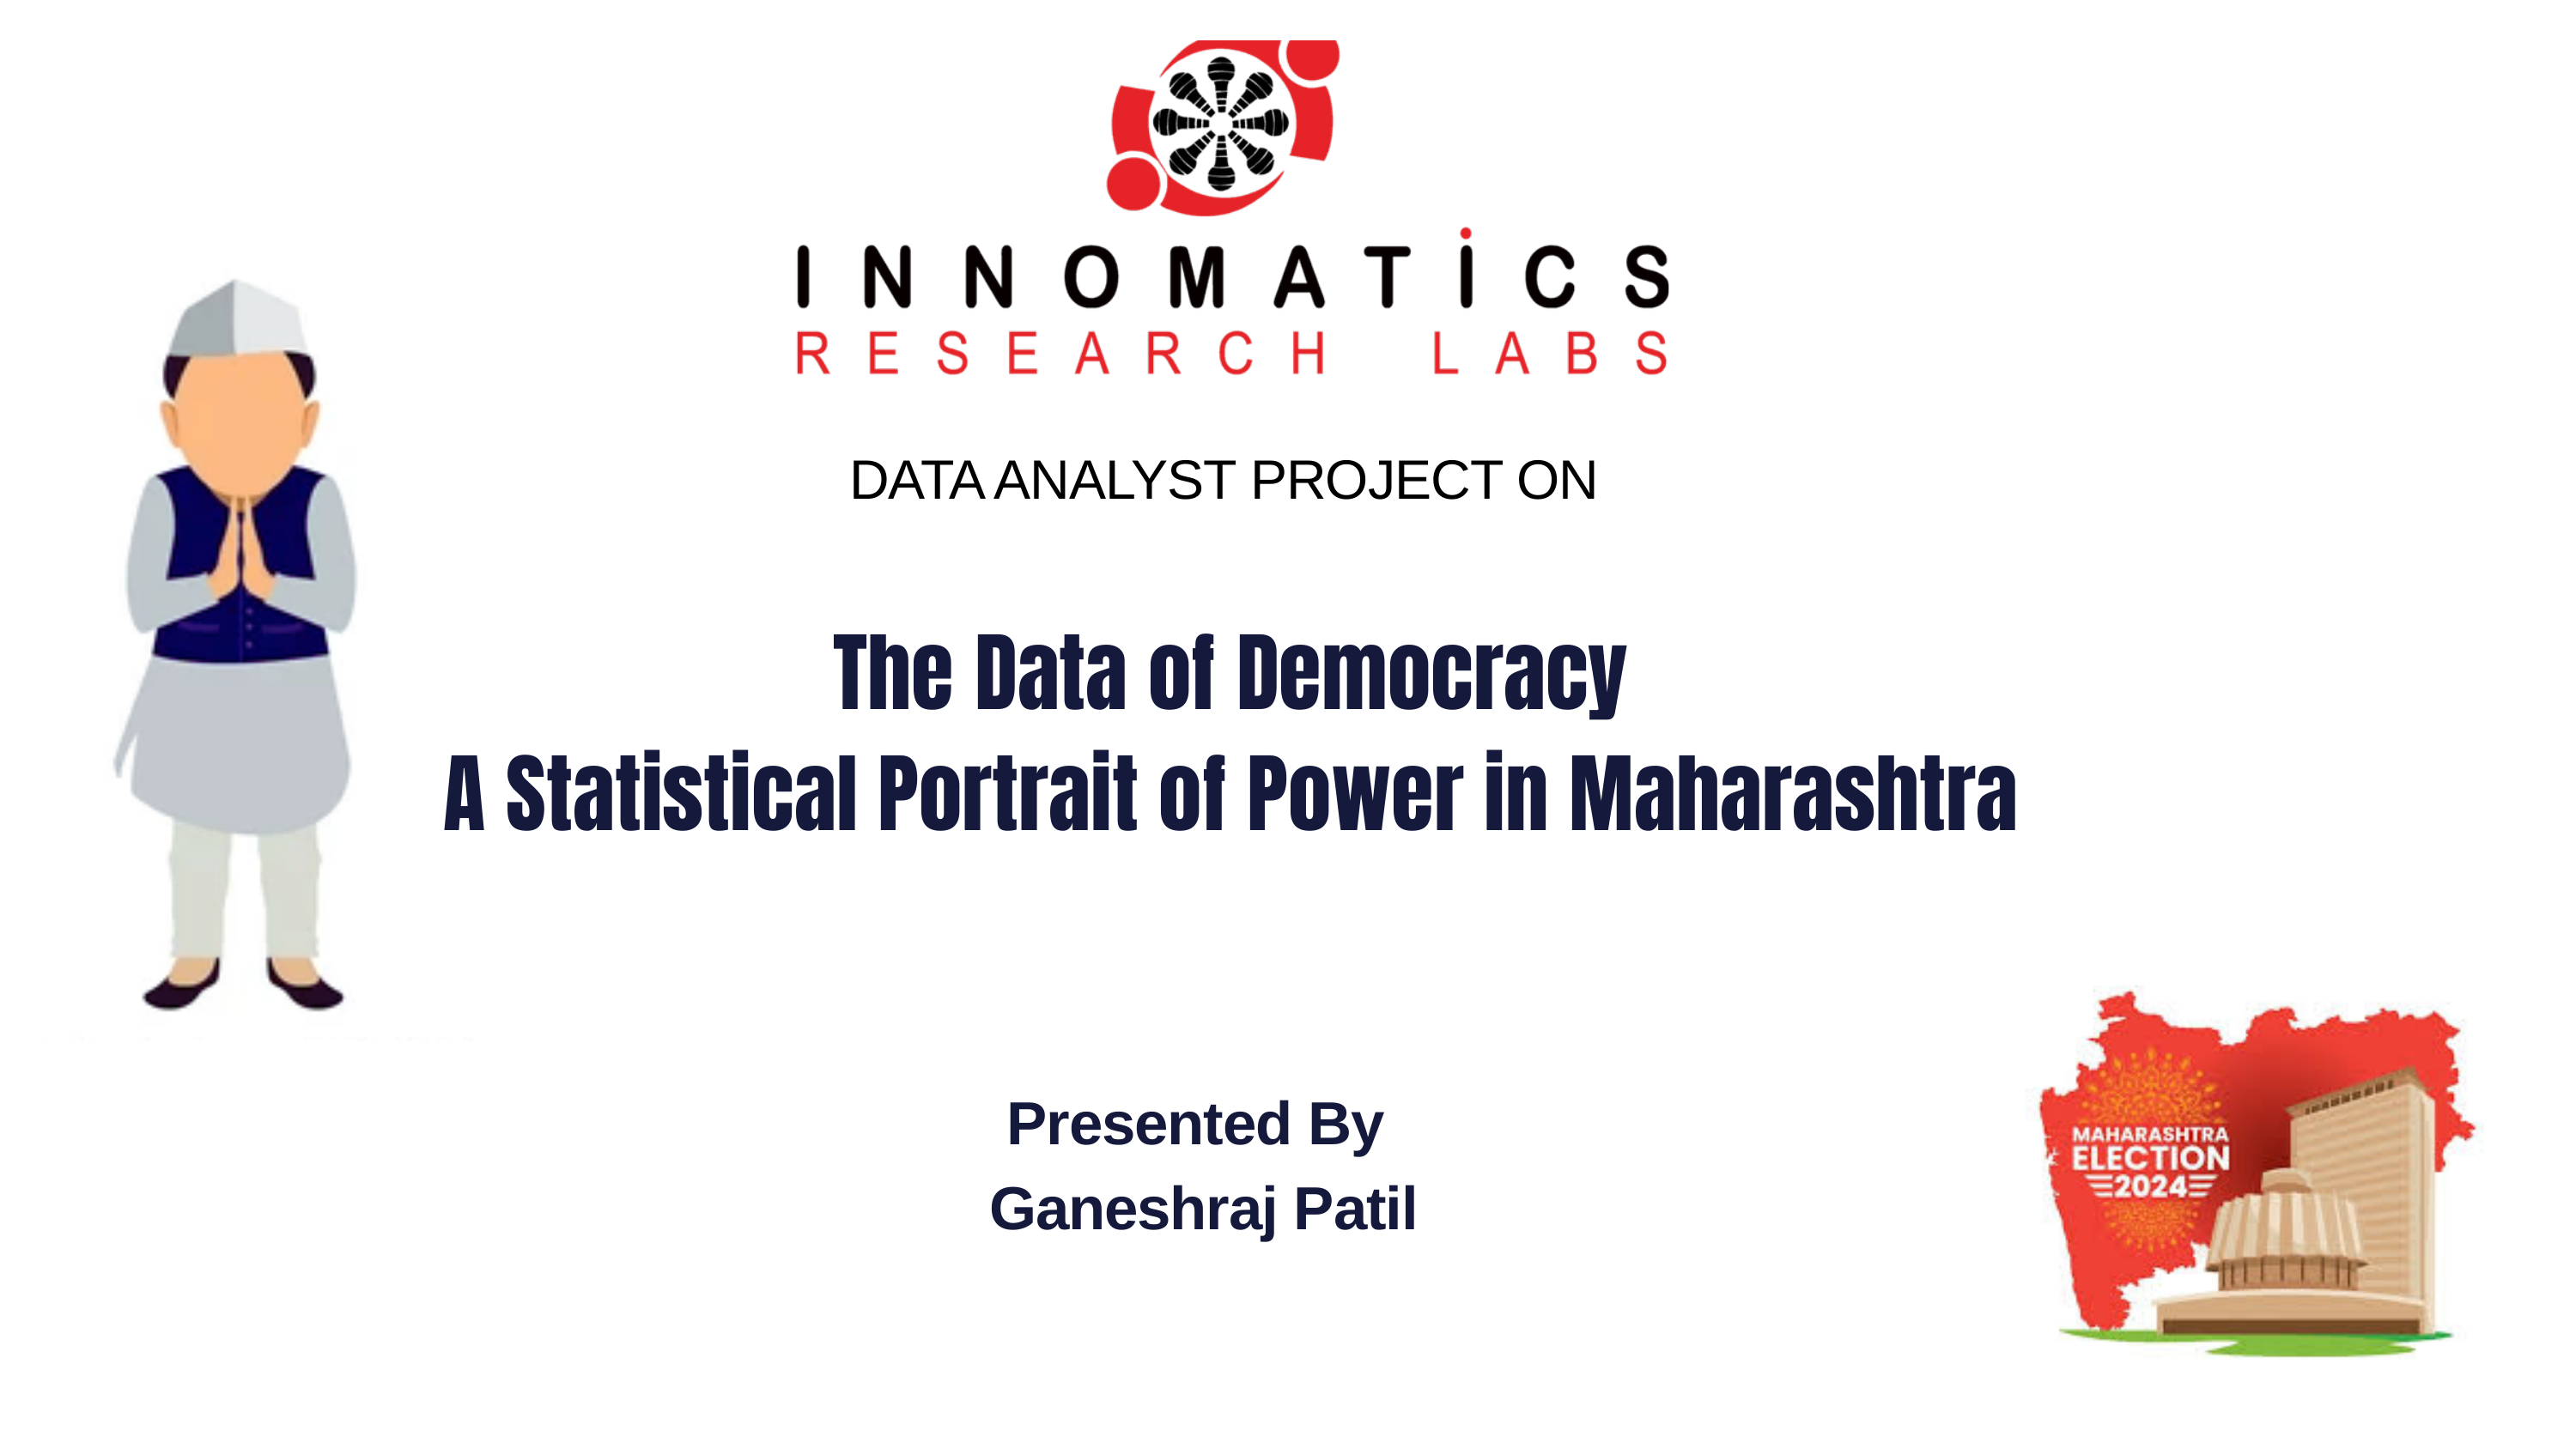

DATA ANALYST PROJECT ON
The Data of Democracy
A Statistical Portrait of Power in Maharashtra

Presented By
Ganeshraj Patil